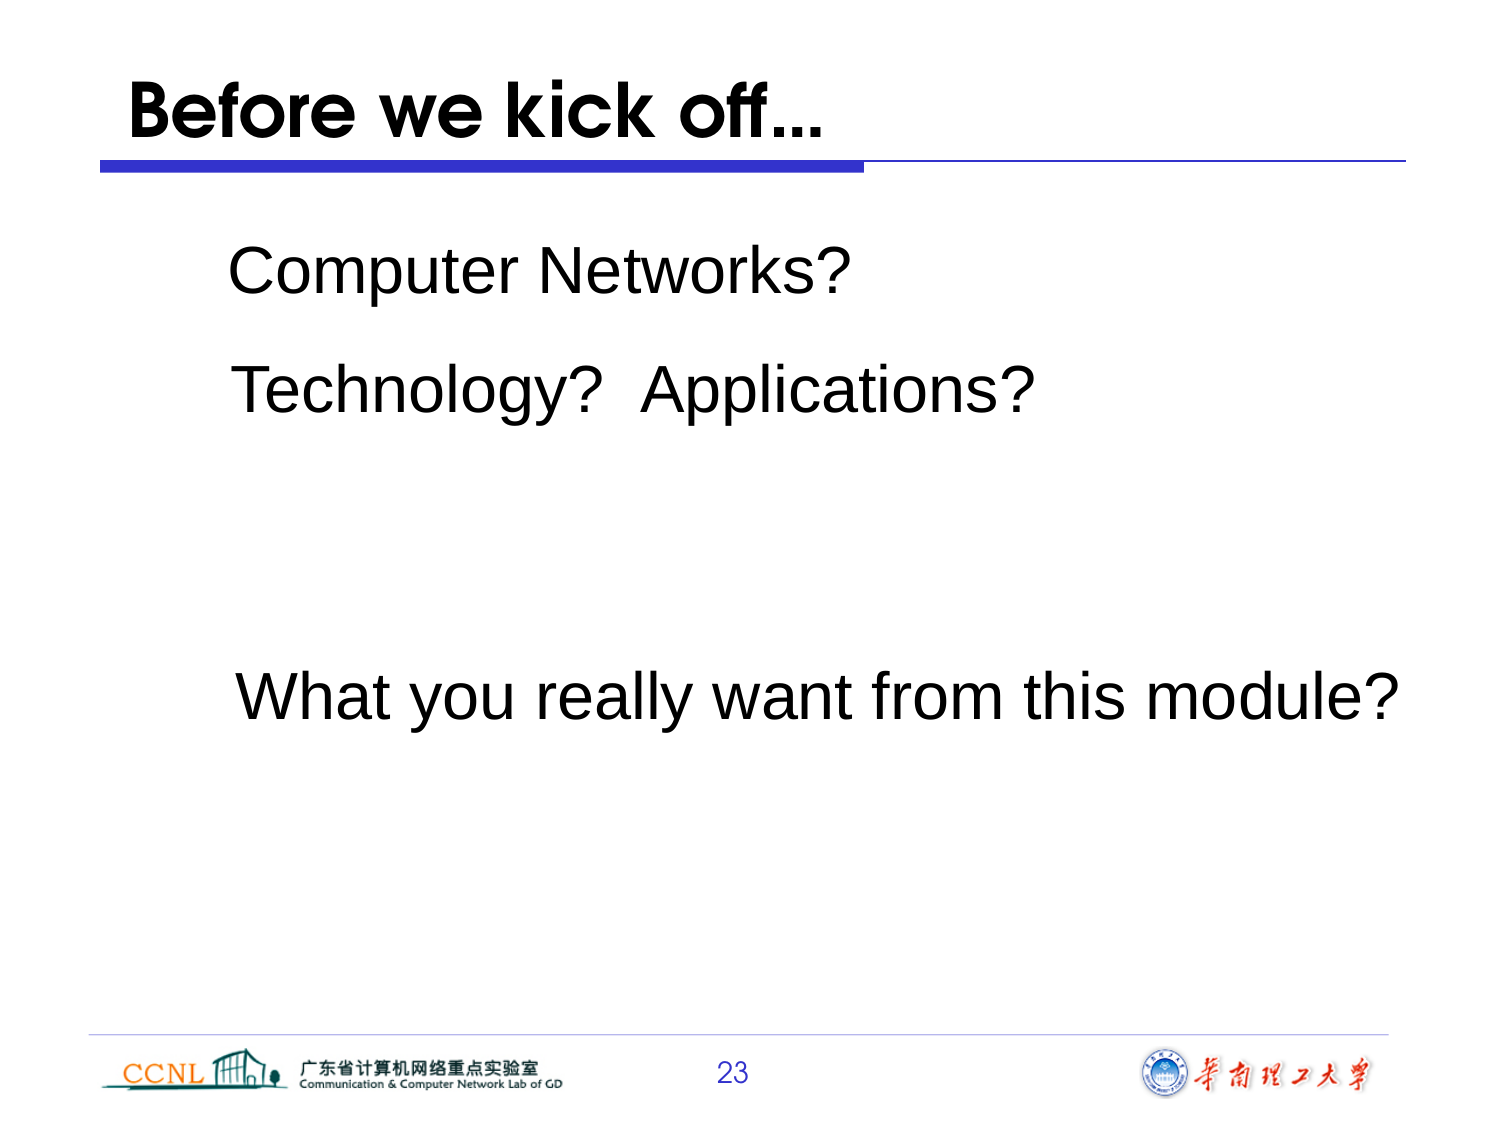

# Before we kick off…
Computer Networks?
Technology?
Applications?
What you really want from this module?